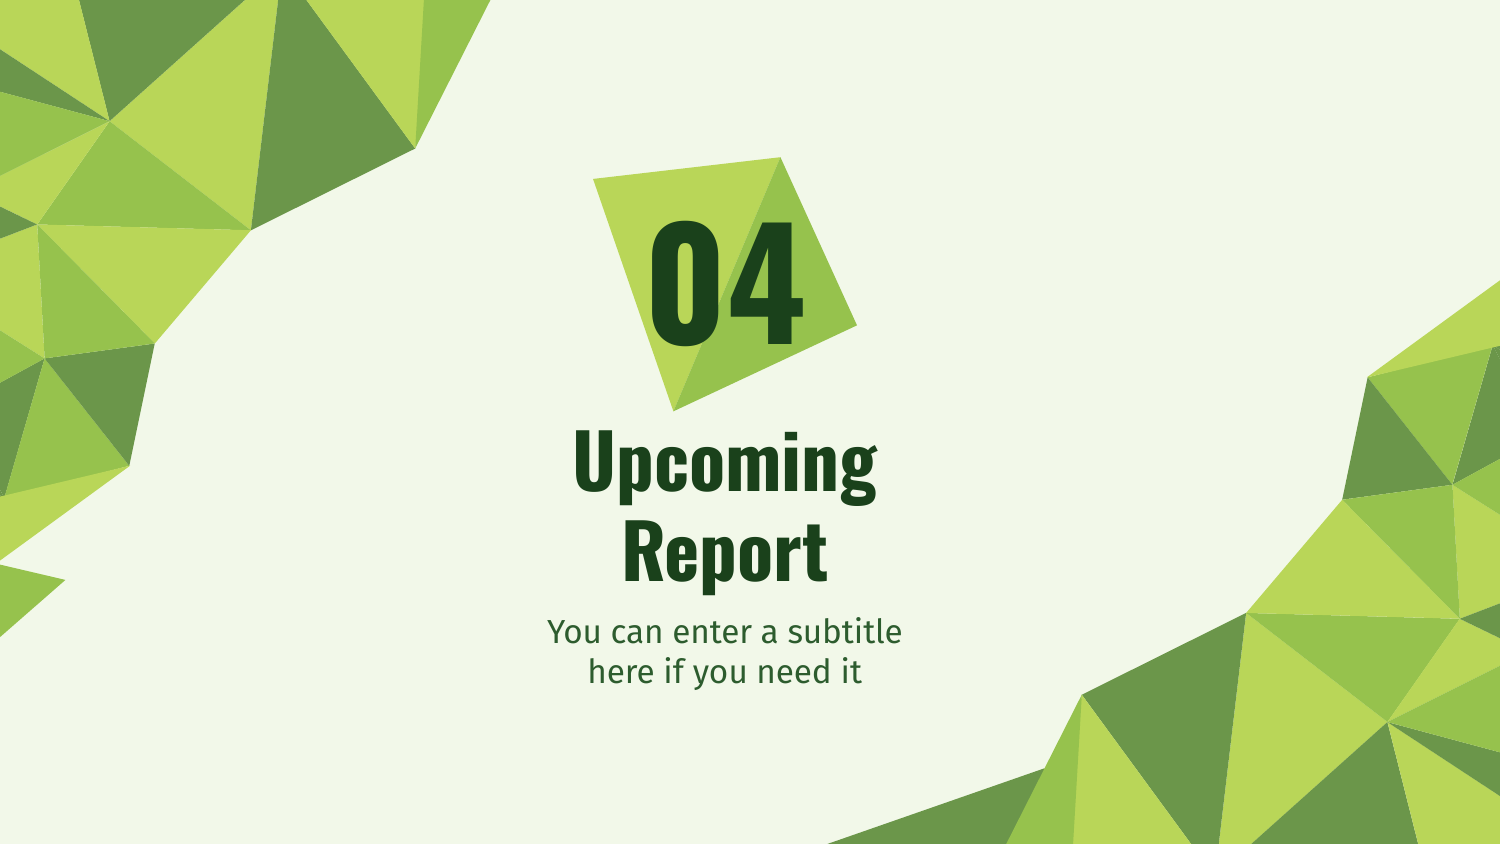

04
# Upcoming Report
You can enter a subtitle here if you need it